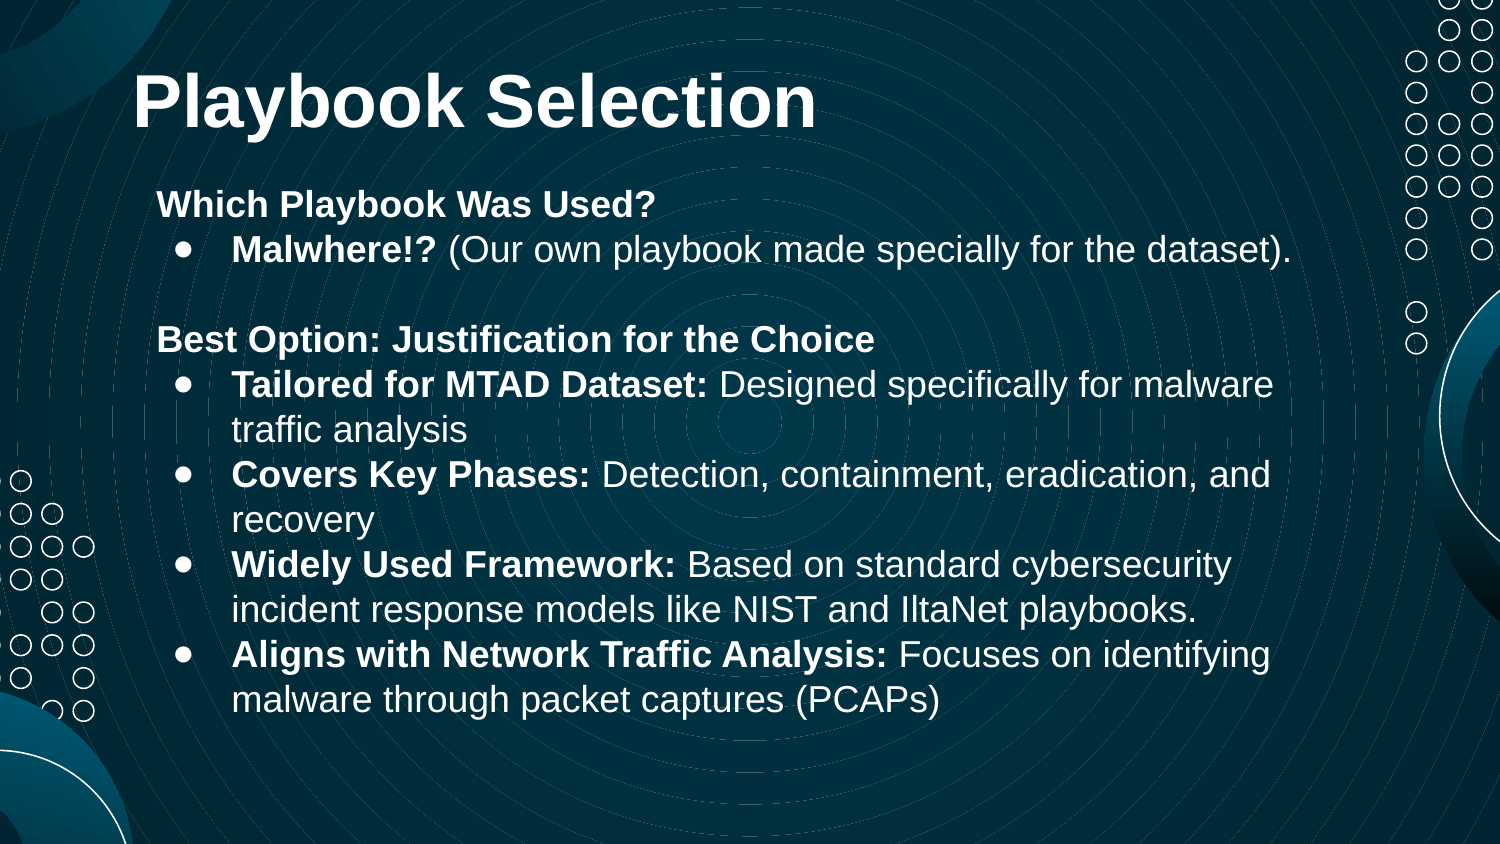

# Playbook Selection
Which Playbook Was Used?
Malwhere!? (Our own playbook made specially for the dataset).

Best Option: Justification for the Choice
Tailored for MTAD Dataset: Designed specifically for malware traffic analysis
Covers Key Phases: Detection, containment, eradication, and recovery
Widely Used Framework: Based on standard cybersecurity incident response models like NIST and IltaNet playbooks.
Aligns with Network Traffic Analysis: Focuses on identifying malware through packet captures (PCAPs)